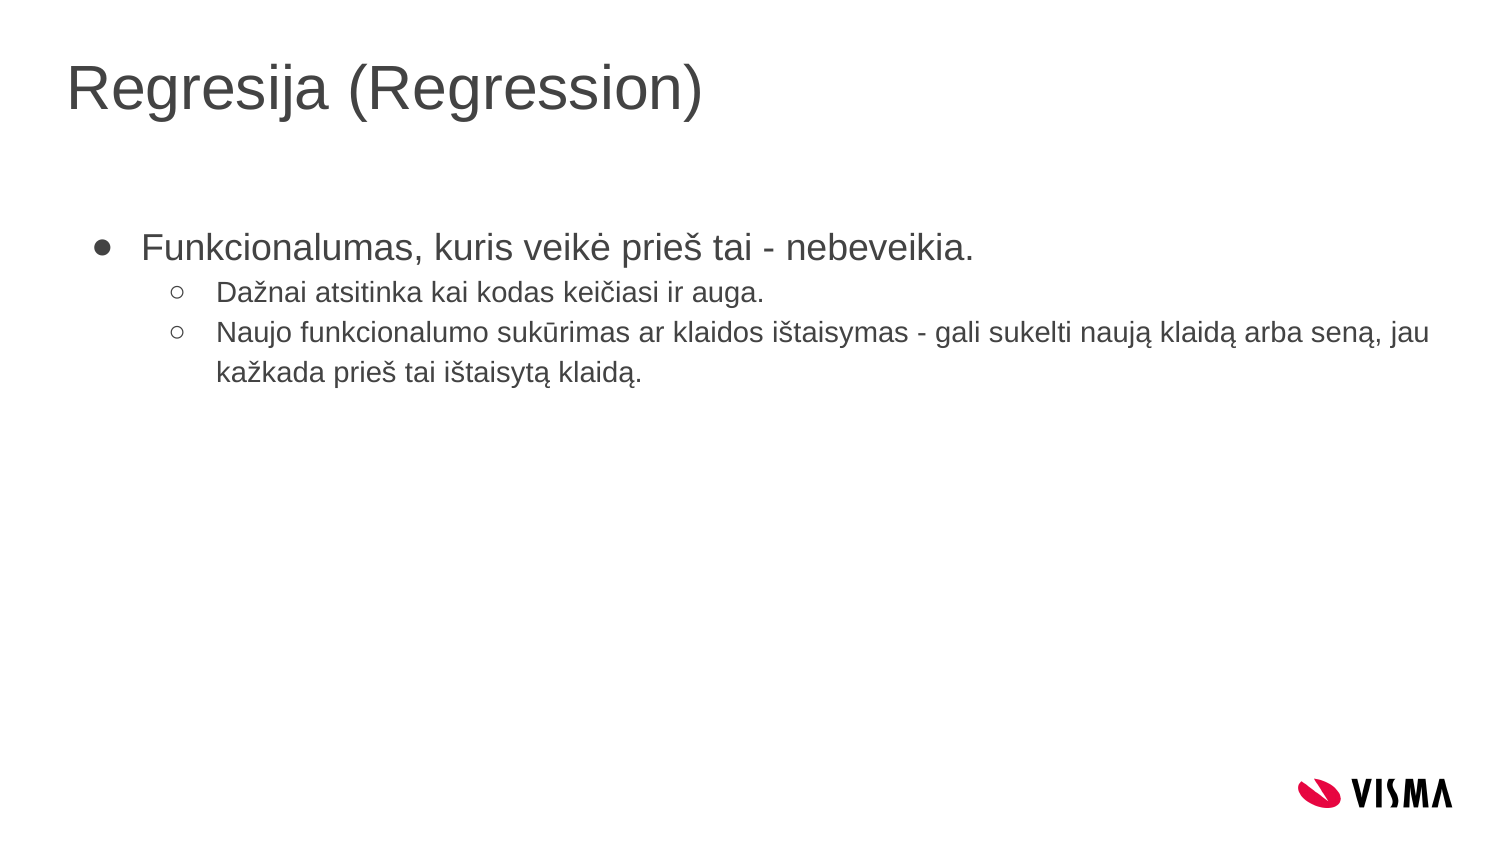

# Regresija (Regression)
Funkcionalumas, kuris veikė prieš tai - nebeveikia.
Dažnai atsitinka kai kodas keičiasi ir auga.
Naujo funkcionalumo sukūrimas ar klaidos ištaisymas - gali sukelti naują klaidą arba seną, jau kažkada prieš tai ištaisytą klaidą.